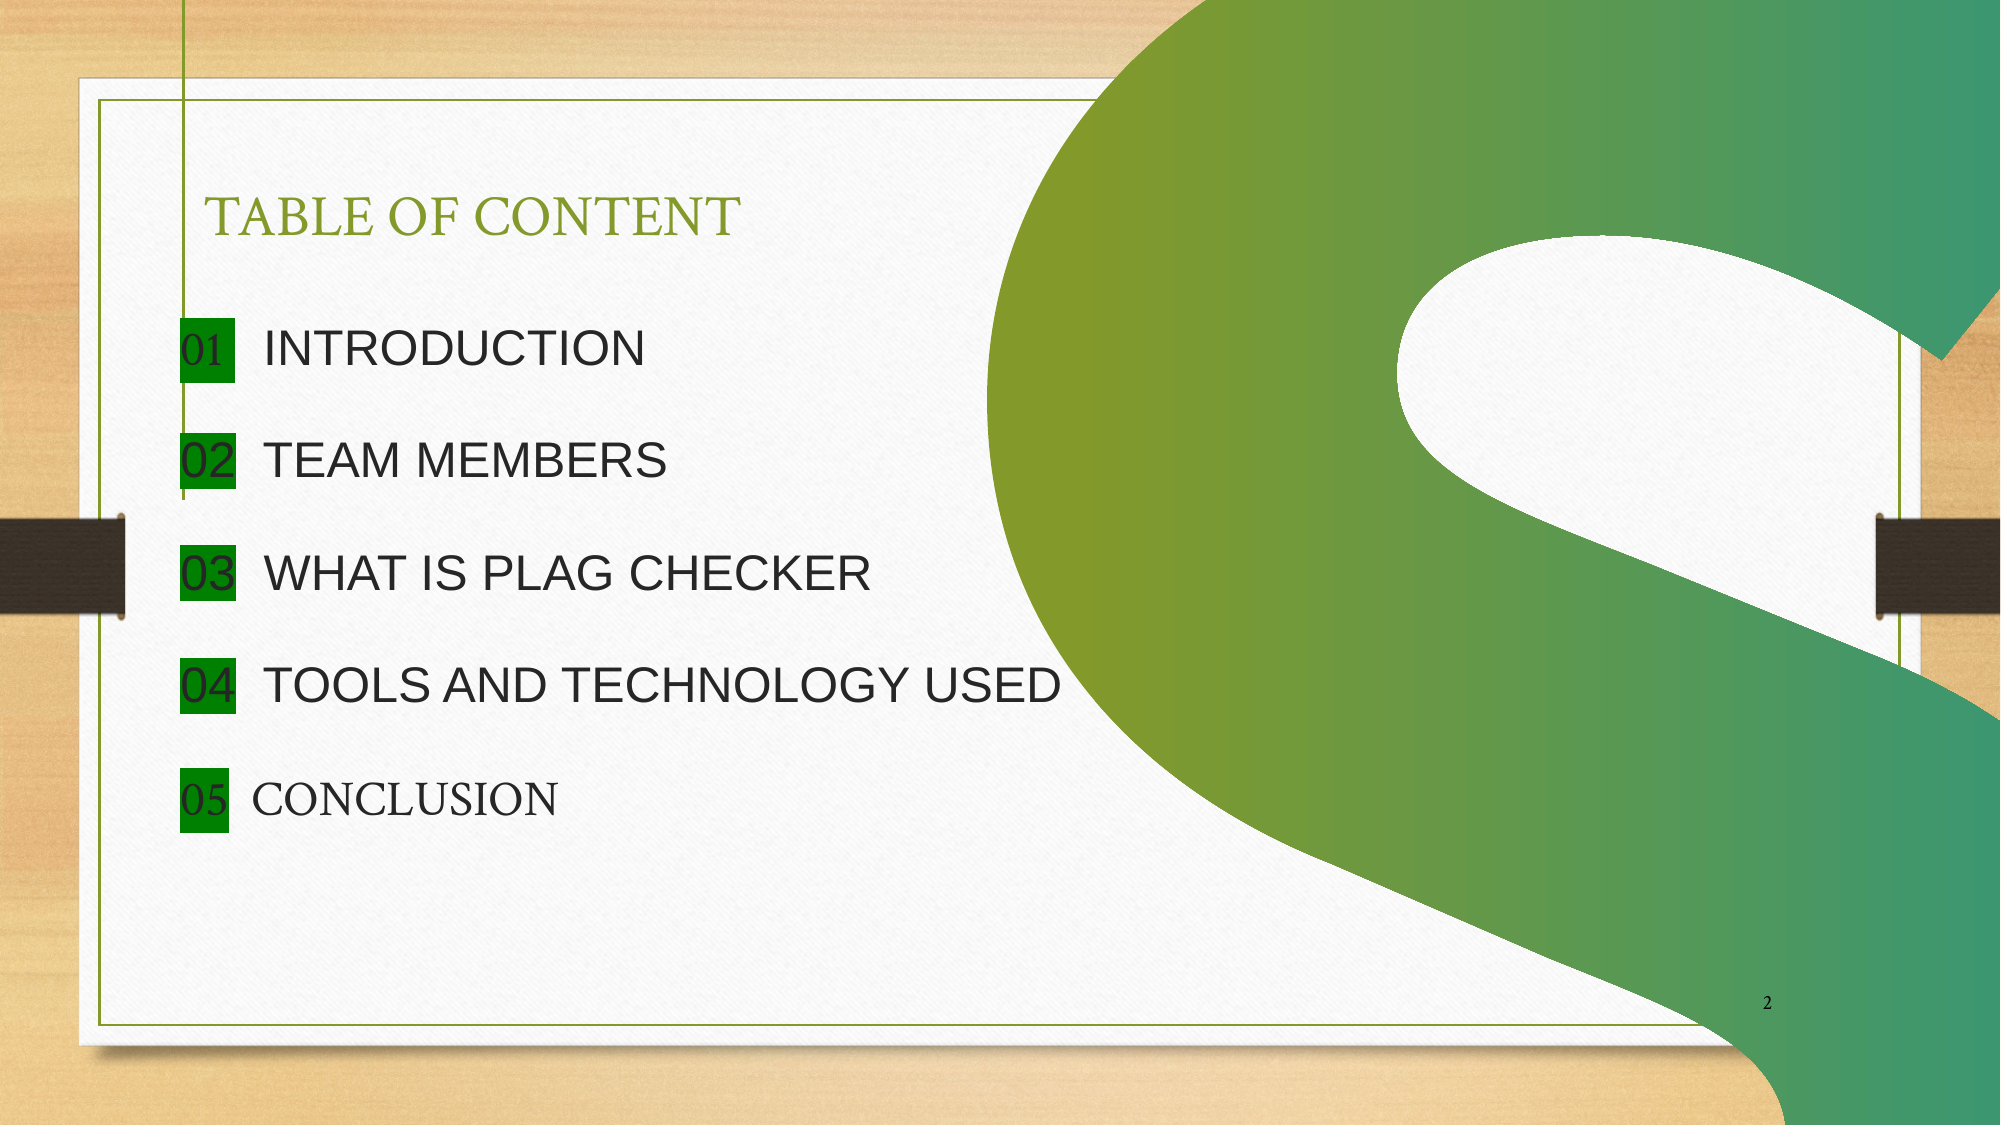

# Table of content
01   INTRODUCTION
02  TEAM MEMBERS
03  WHAT IS PLAG CHECKER
04  TOOLS AND TECHNOLOGY USED
05  CONCLUSION
2